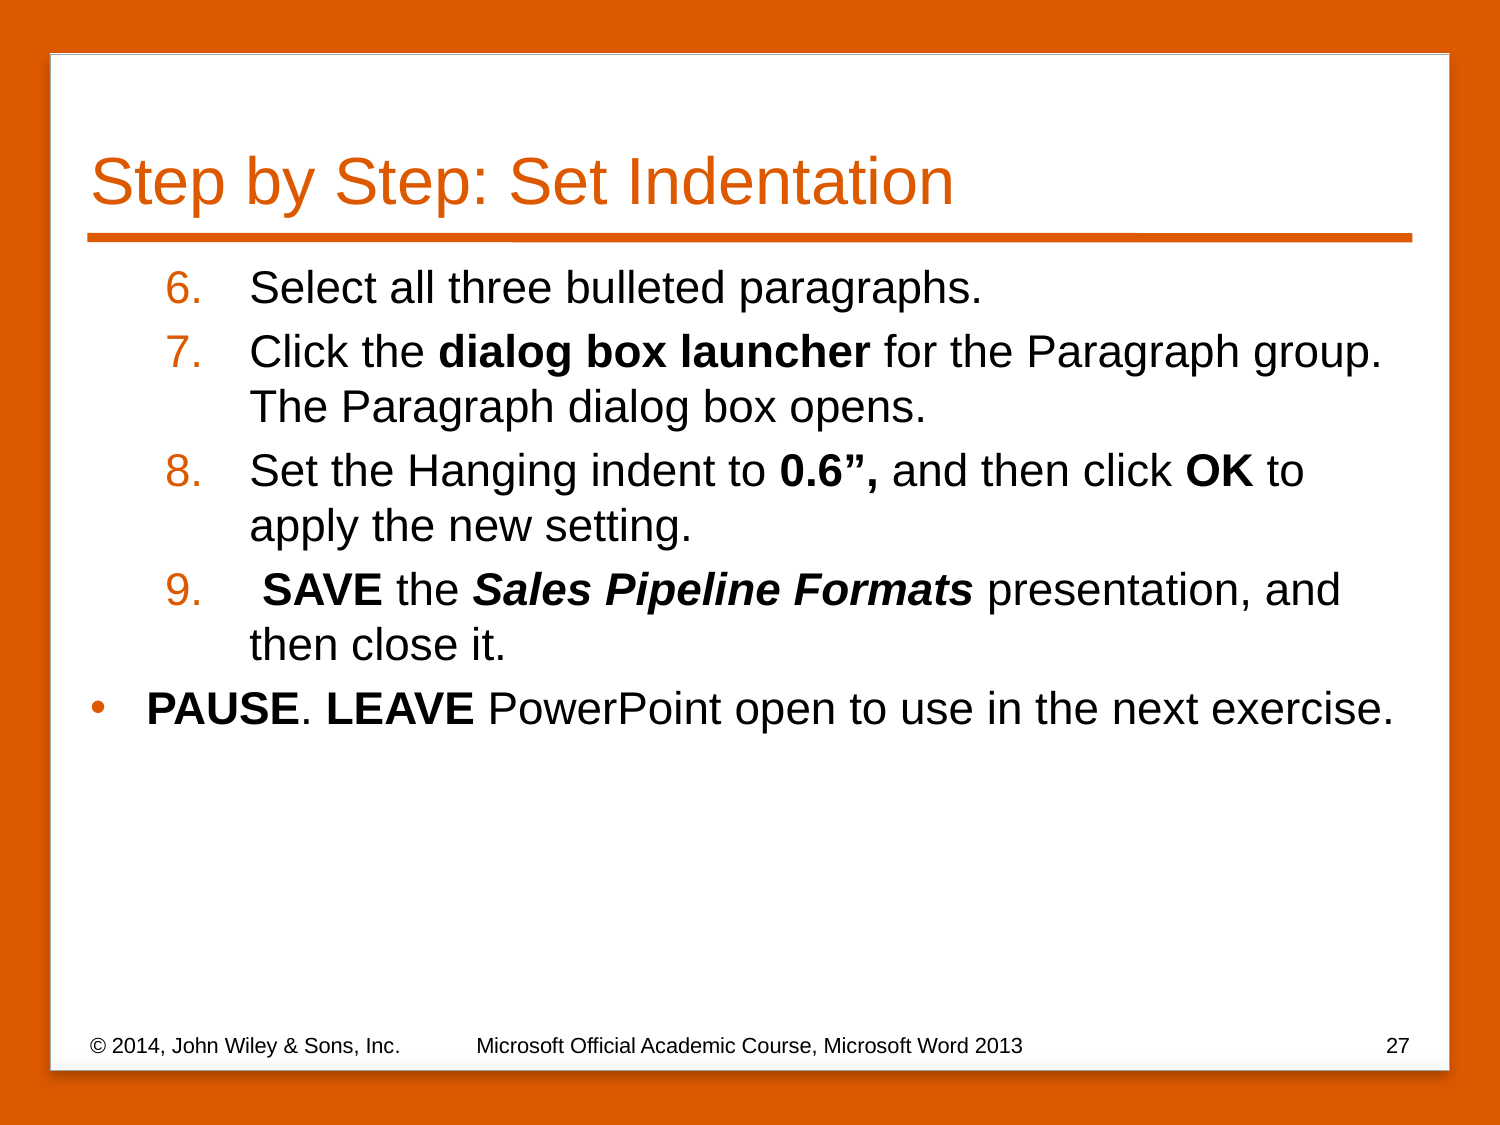

# Step by Step: Set Indentation
Select all three bulleted paragraphs.
Click the dialog box launcher for the Paragraph group. The Paragraph dialog box opens.
Set the Hanging indent to 0.6”, and then click OK to apply the new setting.
 SAVE the Sales Pipeline Formats presentation, and then close it.
PAUSE. LEAVE PowerPoint open to use in the next exercise.
© 2014, John Wiley & Sons, Inc.
Microsoft Official Academic Course, Microsoft Word 2013
27